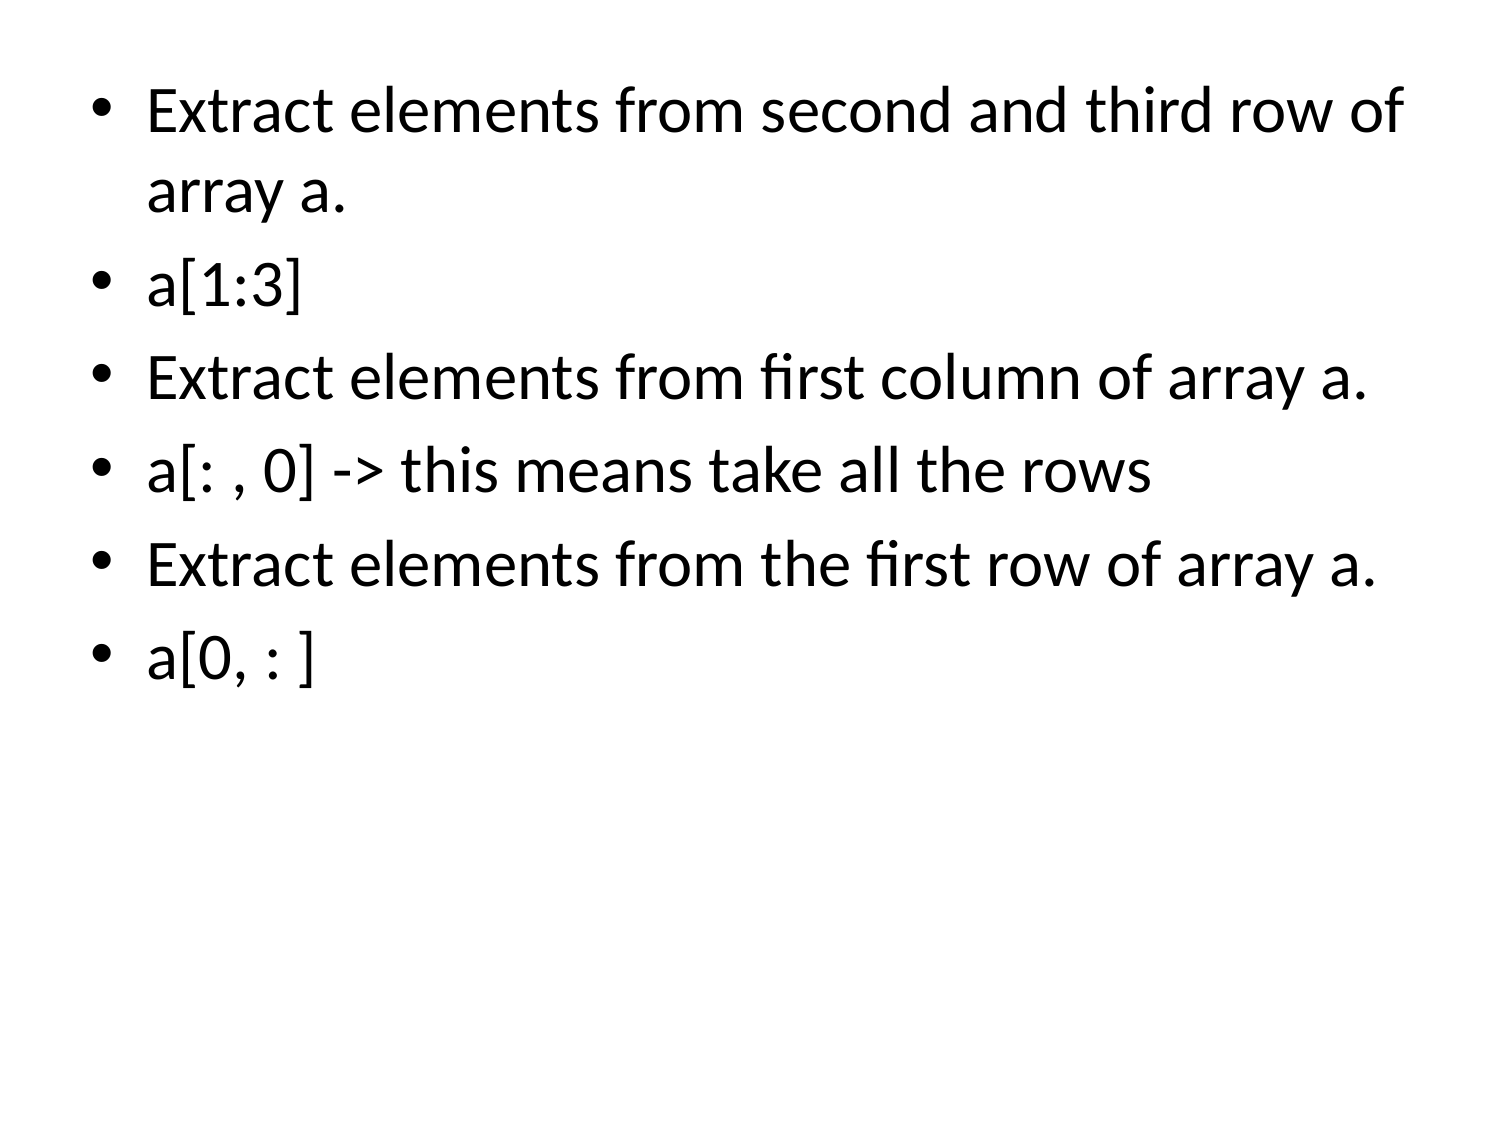

Extract elements from second and third row of array a.
a[1:3]
Extract elements from first column of array a.
a[: , 0] -> this means take all the rows
Extract elements from the first row of array a.
a[0, : ]